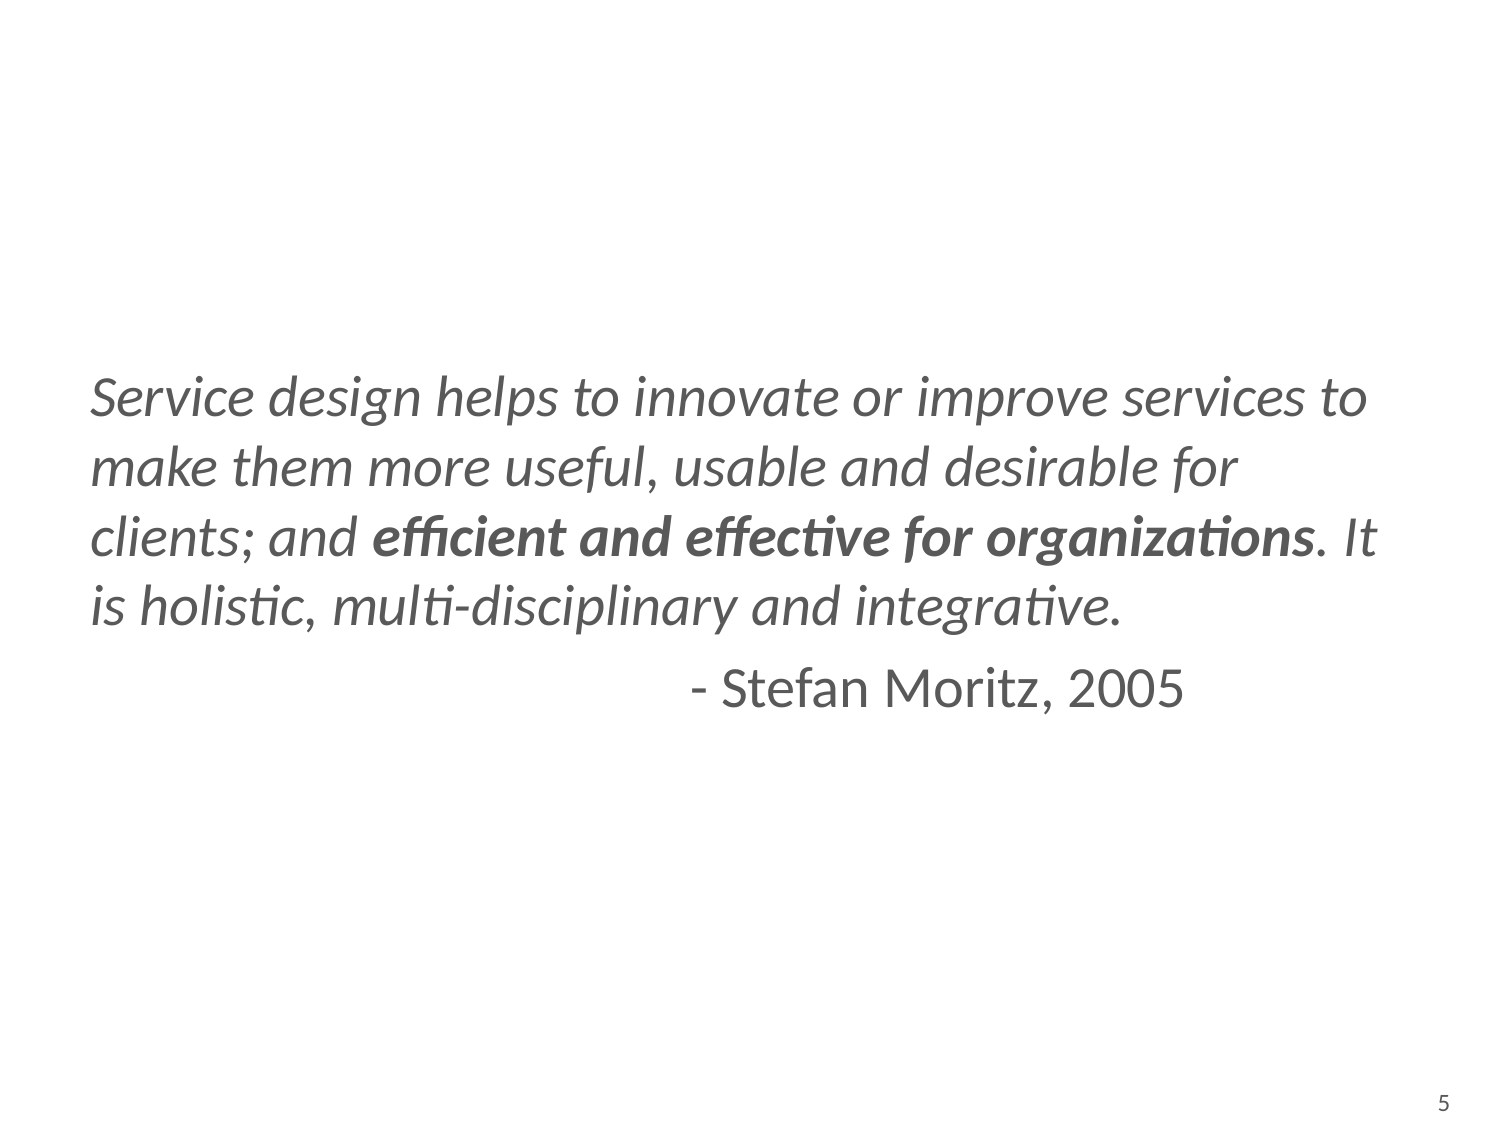

Service design helps to innovate or improve services to make them more useful, usable and desirable for clients; and efficient and effective for organizations. It is holistic, multi-disciplinary and integrative.
				- Stefan Moritz, 2005